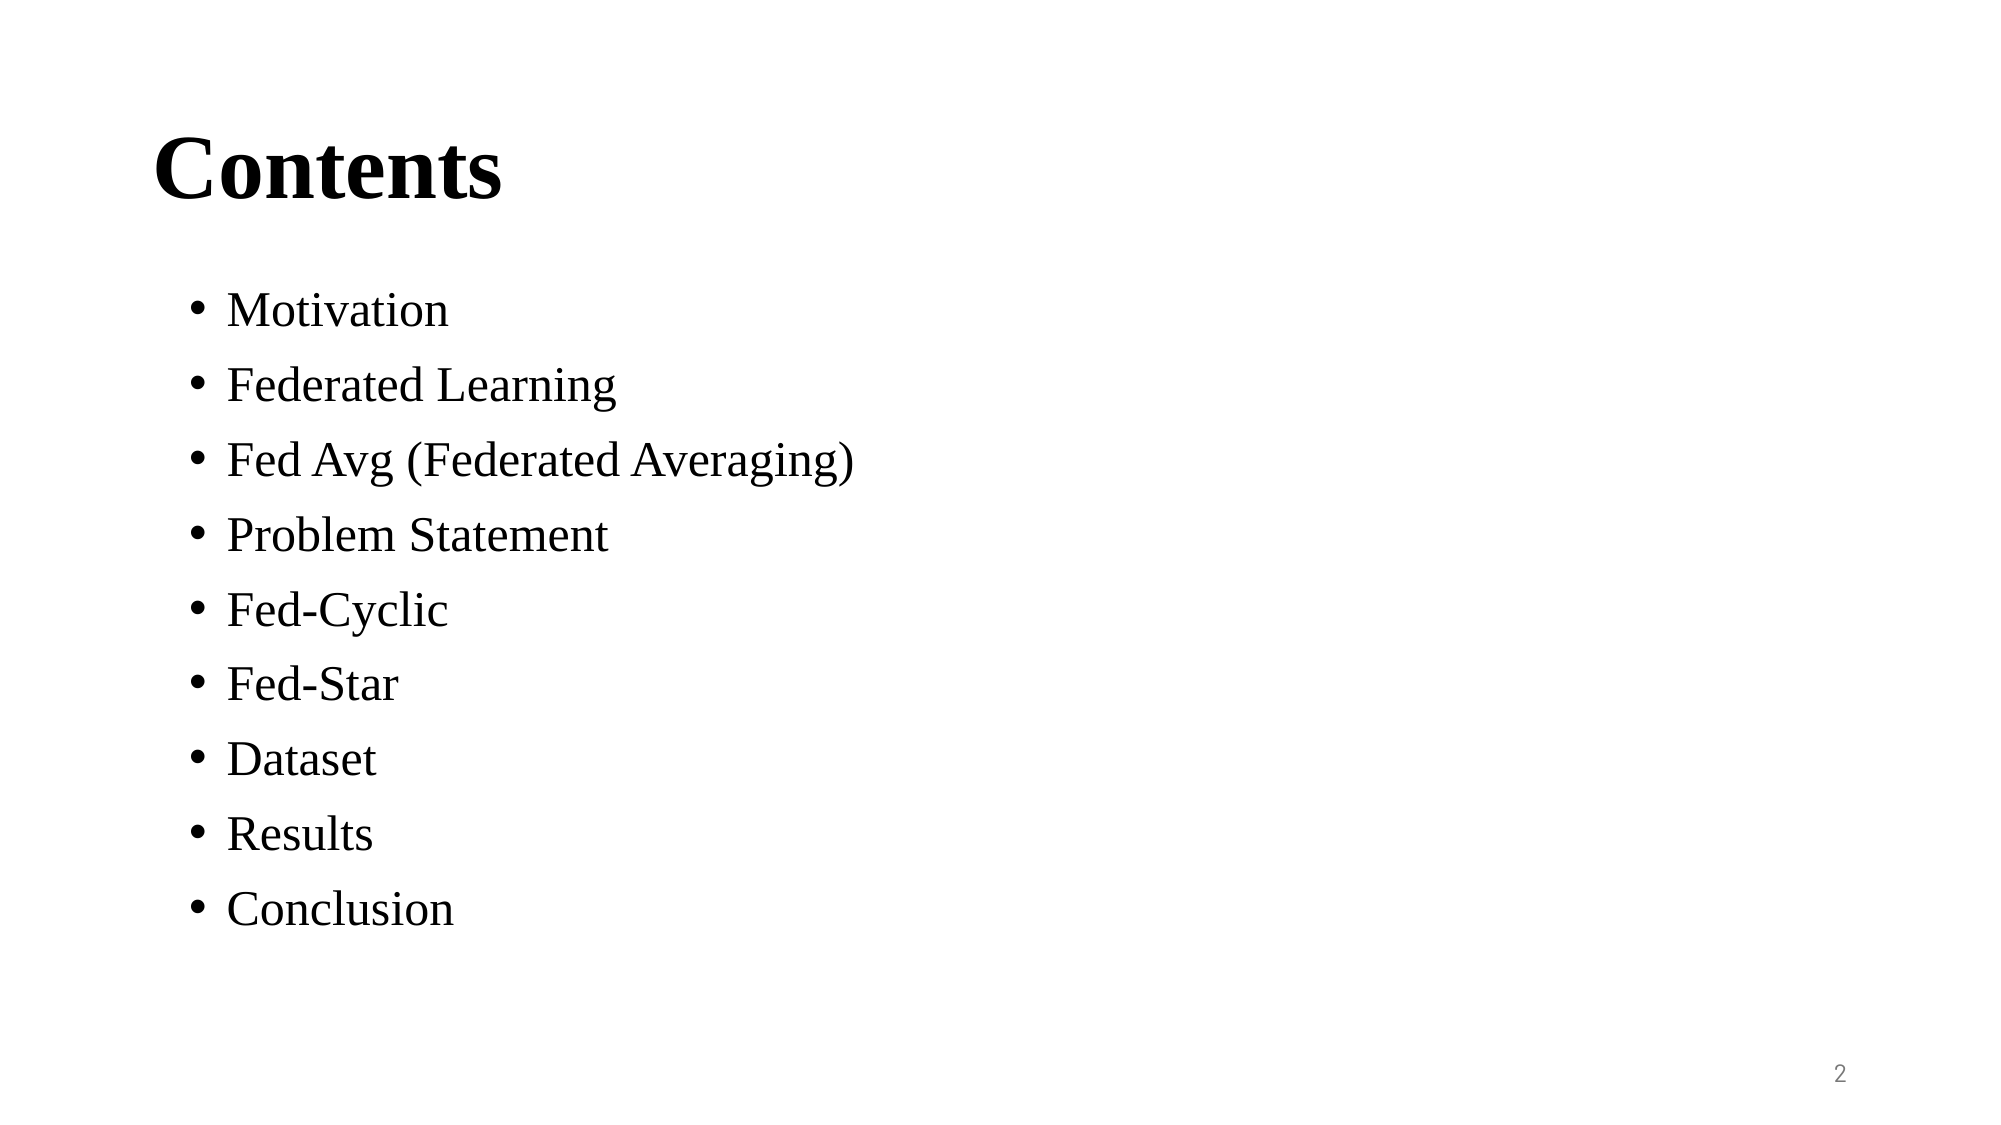

# Contents
Motivation
Federated Learning
Fed Avg (Federated Averaging)
Problem Statement
Fed-Cyclic
Fed-Star
Dataset
Results
Conclusion

2